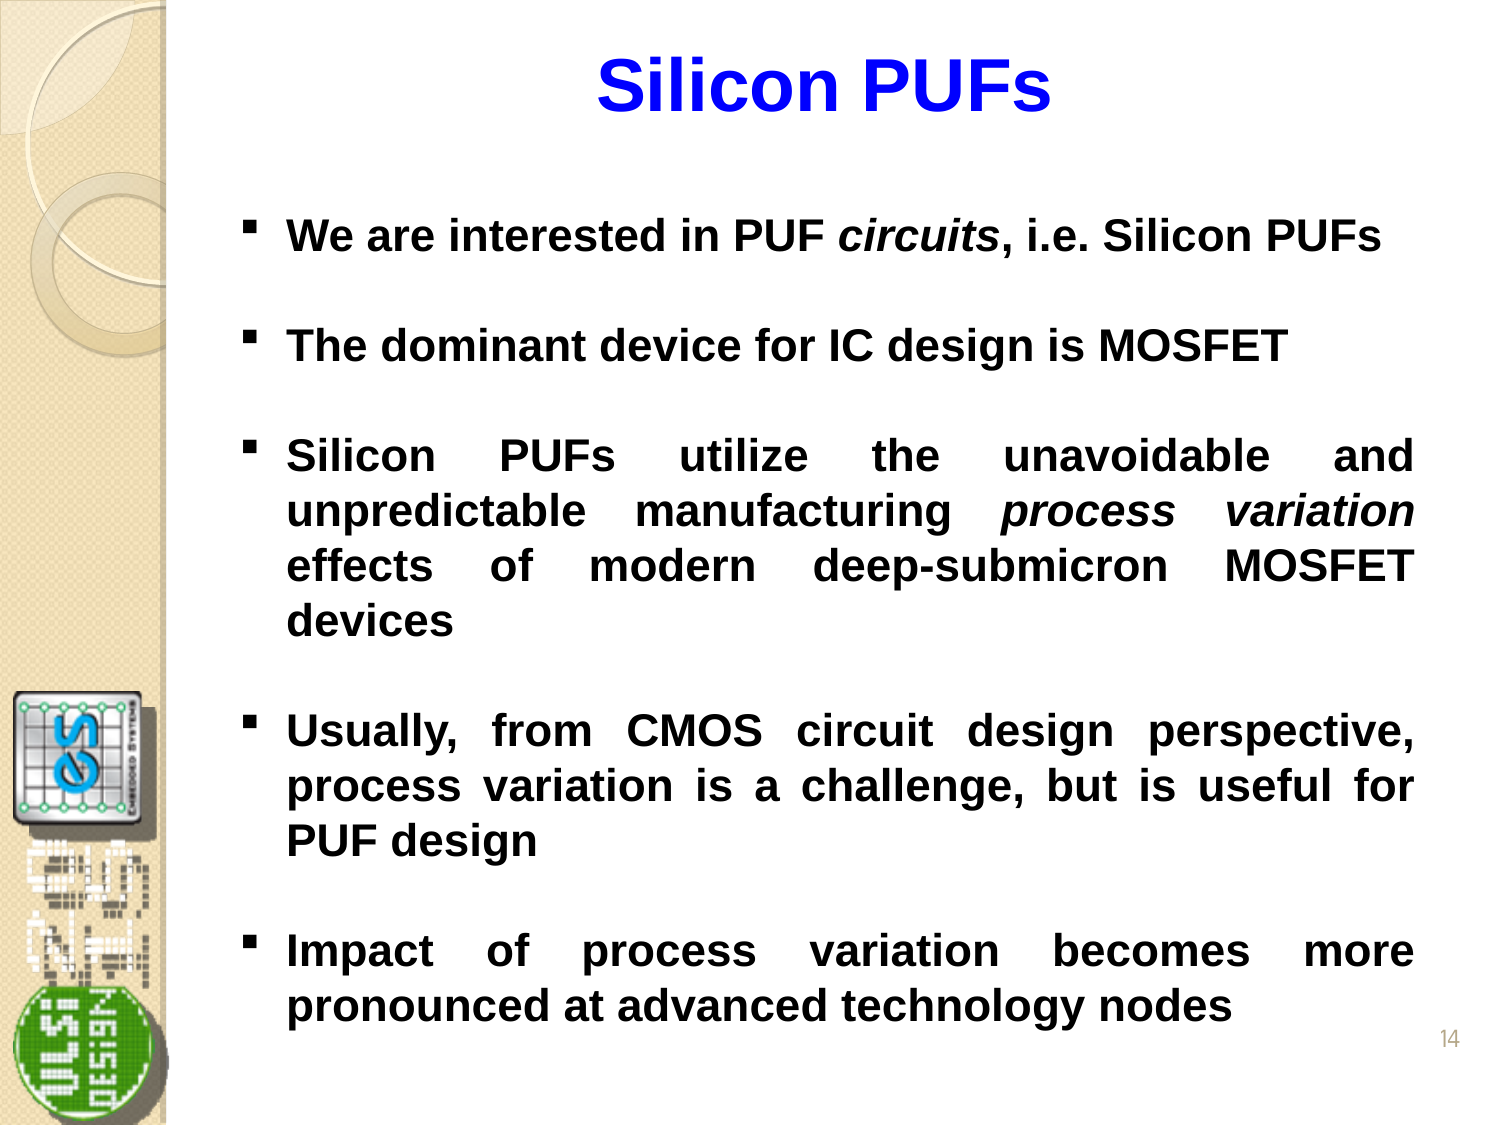

# Silicon PUFs
We are interested in PUF circuits, i.e. Silicon PUFs

The dominant device for IC design is MOSFET

Silicon PUFs utilize the unavoidable and unpredictable manufacturing process variation effects of modern deep-submicron MOSFET devices

Usually, from CMOS circuit design perspective, process variation is a challenge, but is useful for PUF design

Impact of process variation becomes more pronounced at advanced technology nodes
14